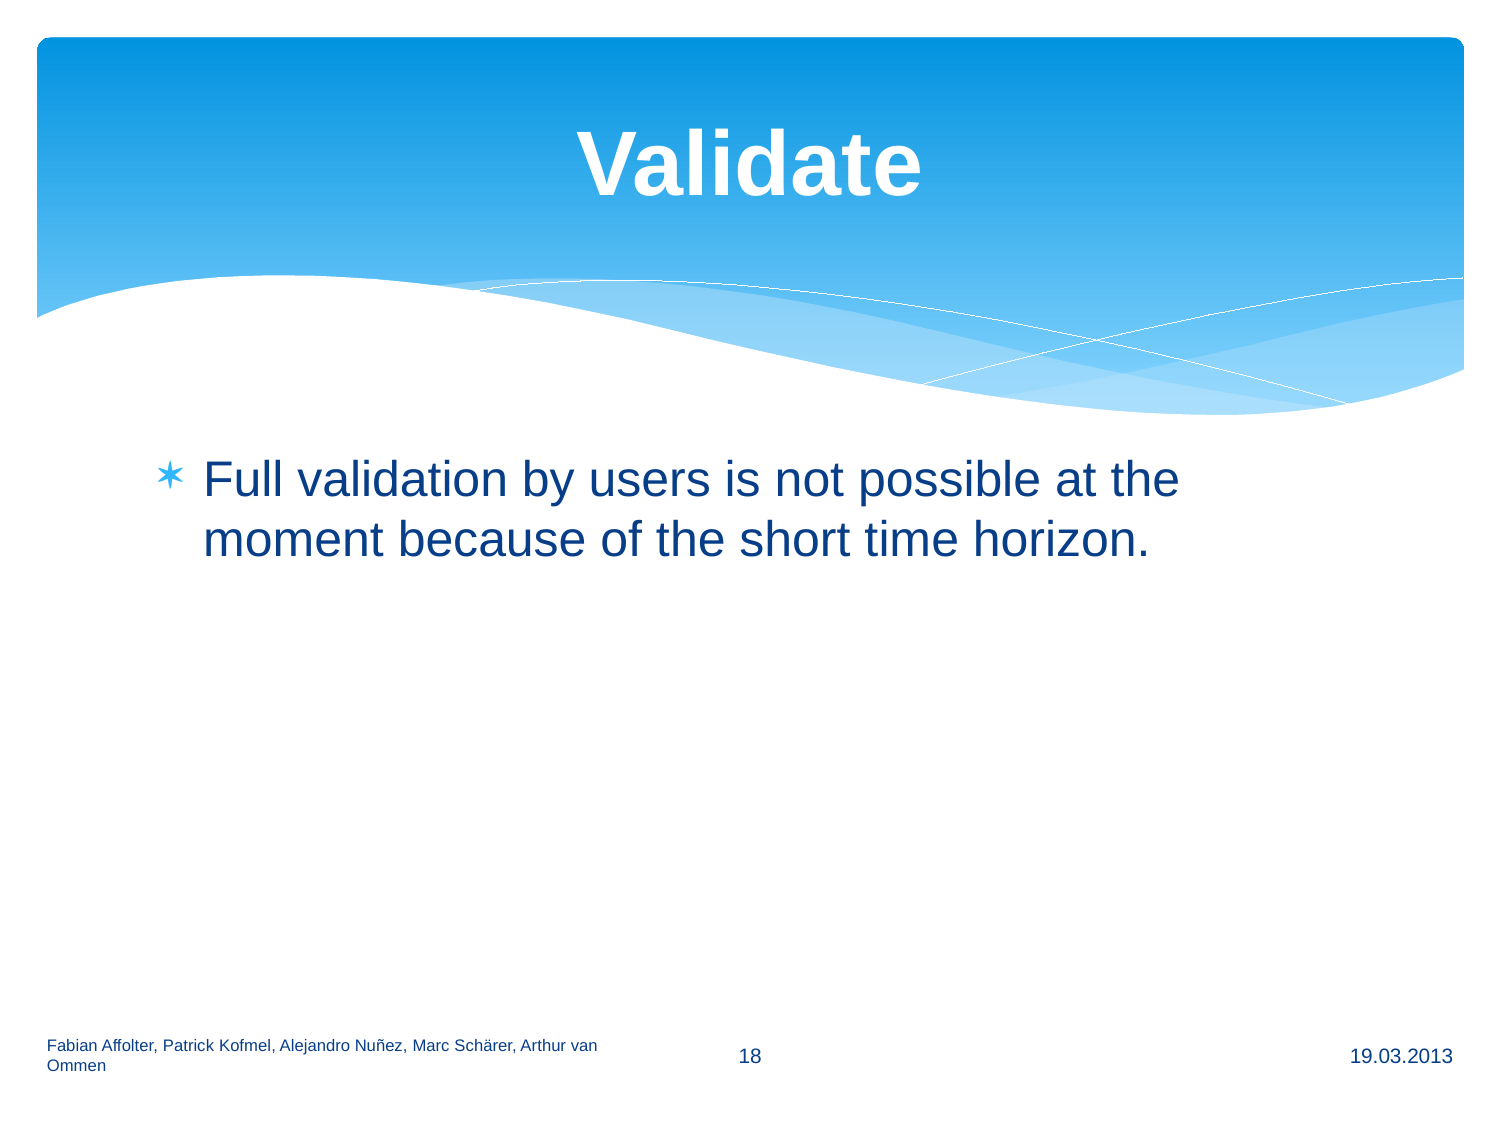

# Validate
Full validation by users is not possible at the moment because of the short time horizon.
18
Fabian Affolter, Patrick Kofmel, Alejandro Nuñez, Marc Schärer, Arthur van Ommen
19.03.2013